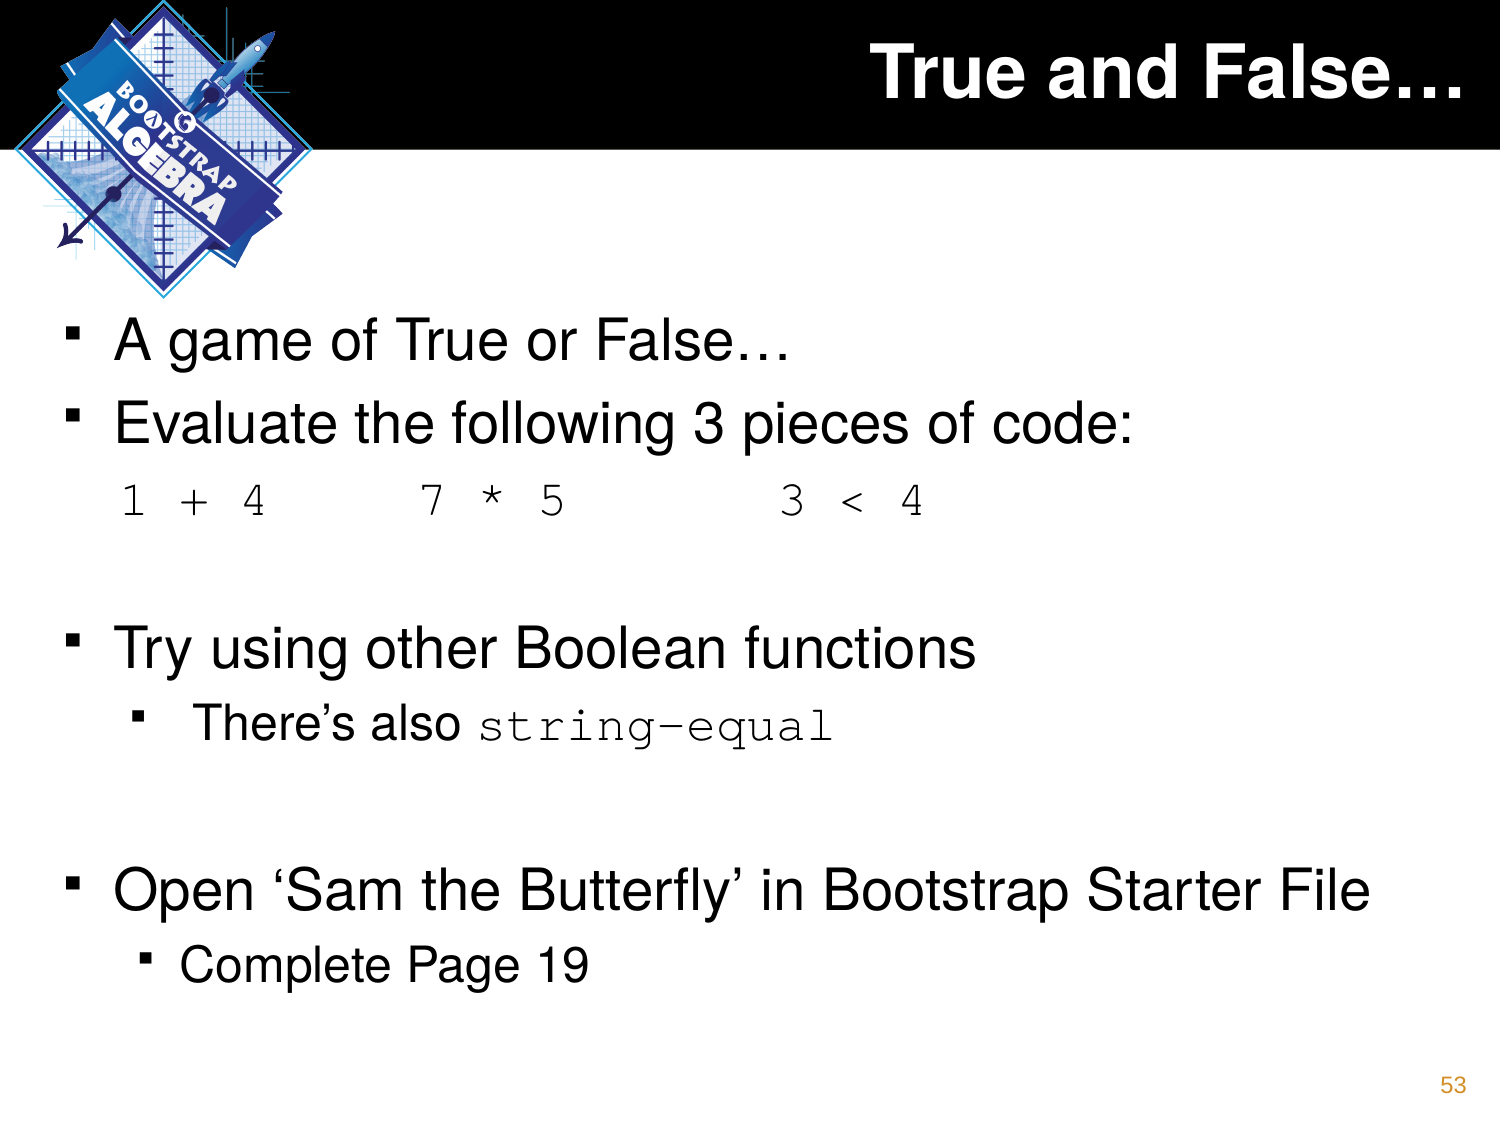

# True and False…
A game of True or False…
Evaluate the following 3 pieces of code:
  1 + 4	  7 * 5	    3 < 4

Try using other Boolean functions
There’s also string-equal

Open ‘Sam the Butterfly’ in Bootstrap Starter File
Complete Page 19
53